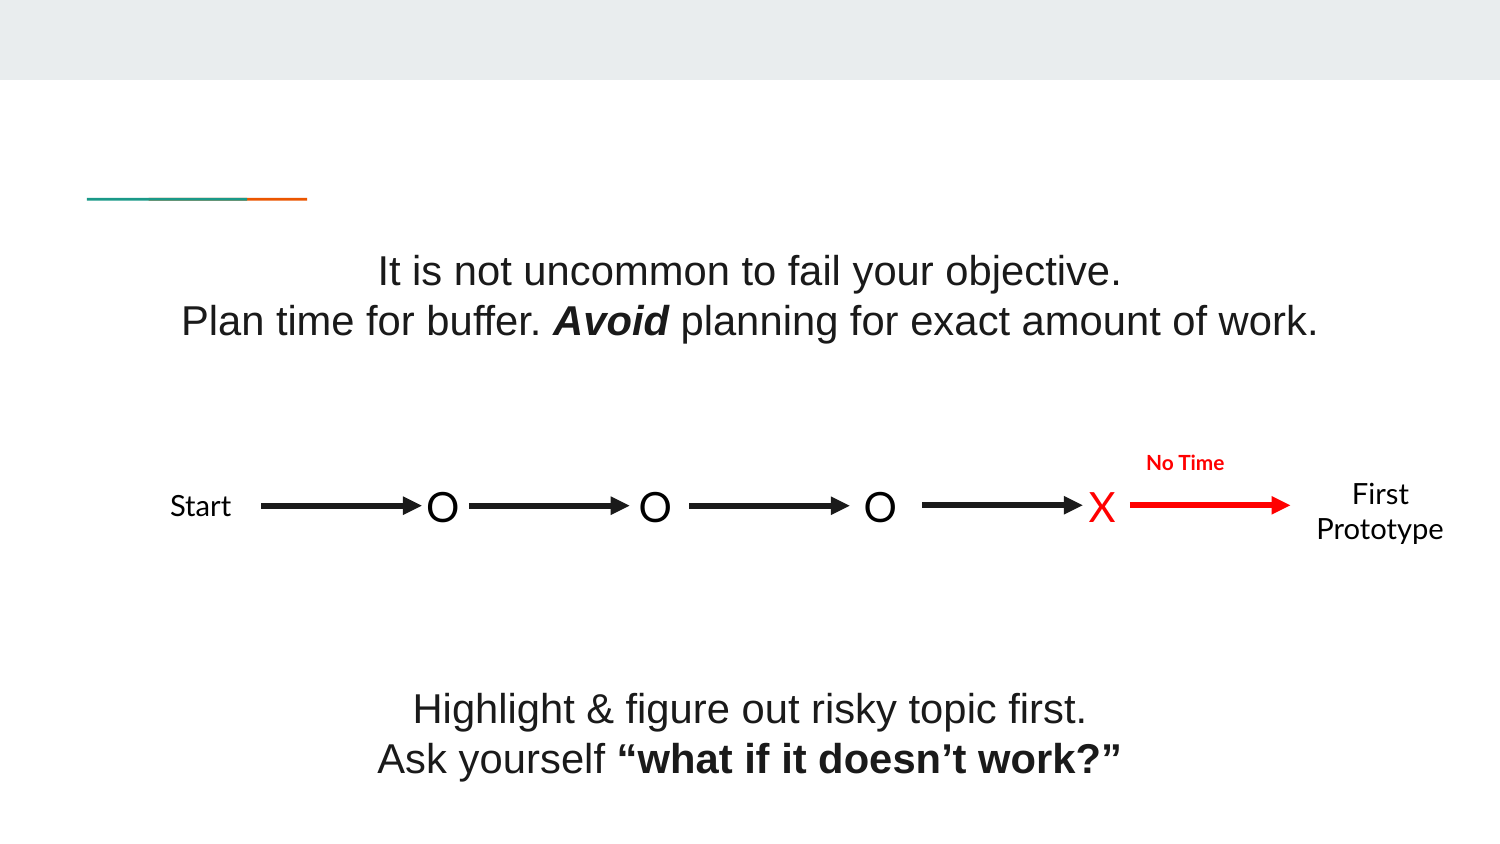

It is not uncommon to fail your objective.
Plan time for buffer. Avoid planning for exact amount of work.
No Time
First Prototype
O
O
O
X
Start
Highlight & figure out risky topic first.
Ask yourself “what if it doesn’t work?”